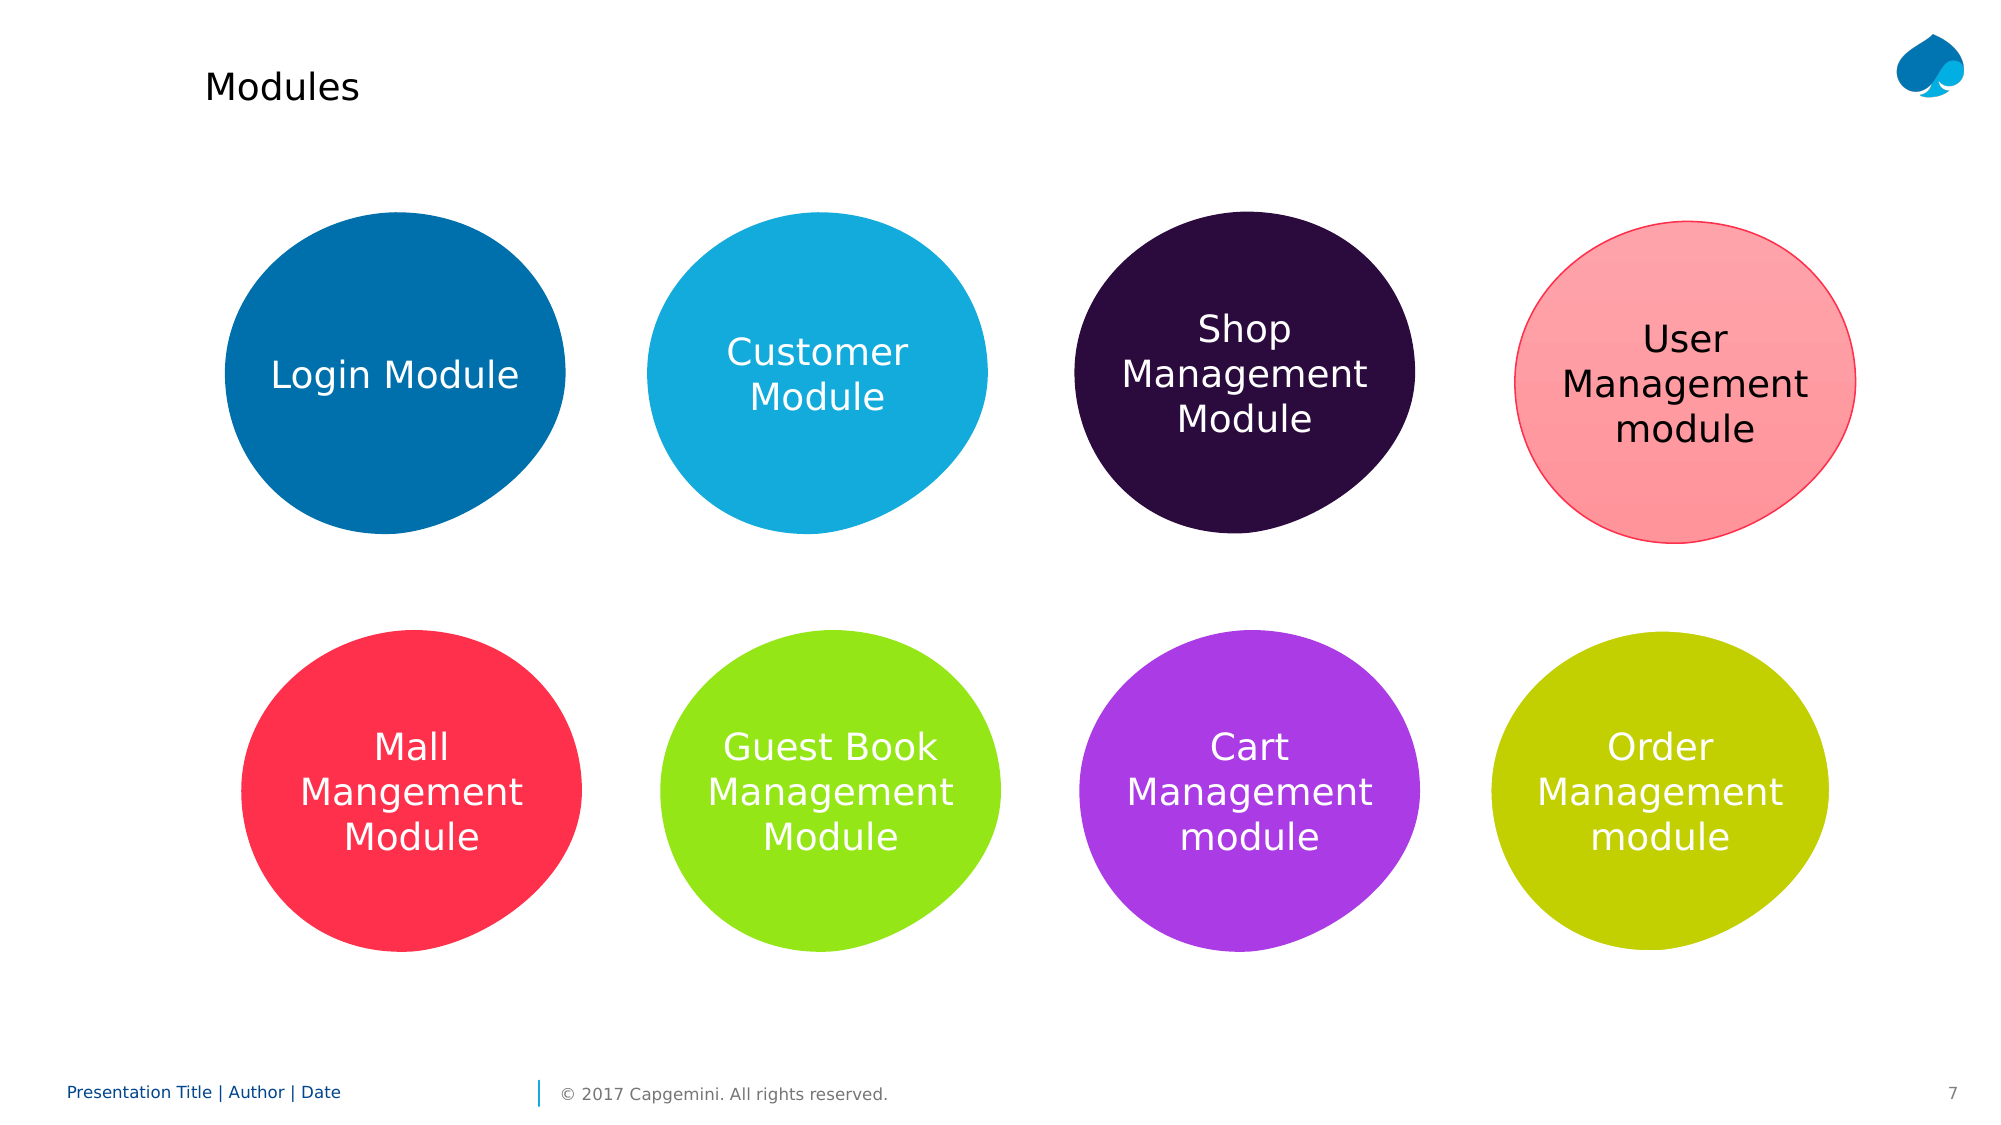

Modules
Shop Management Module
Login Module
Customer Module

User Management module
Mall Mangement
Module
Guest Book Management
Module
Cart Management module
Order Management module